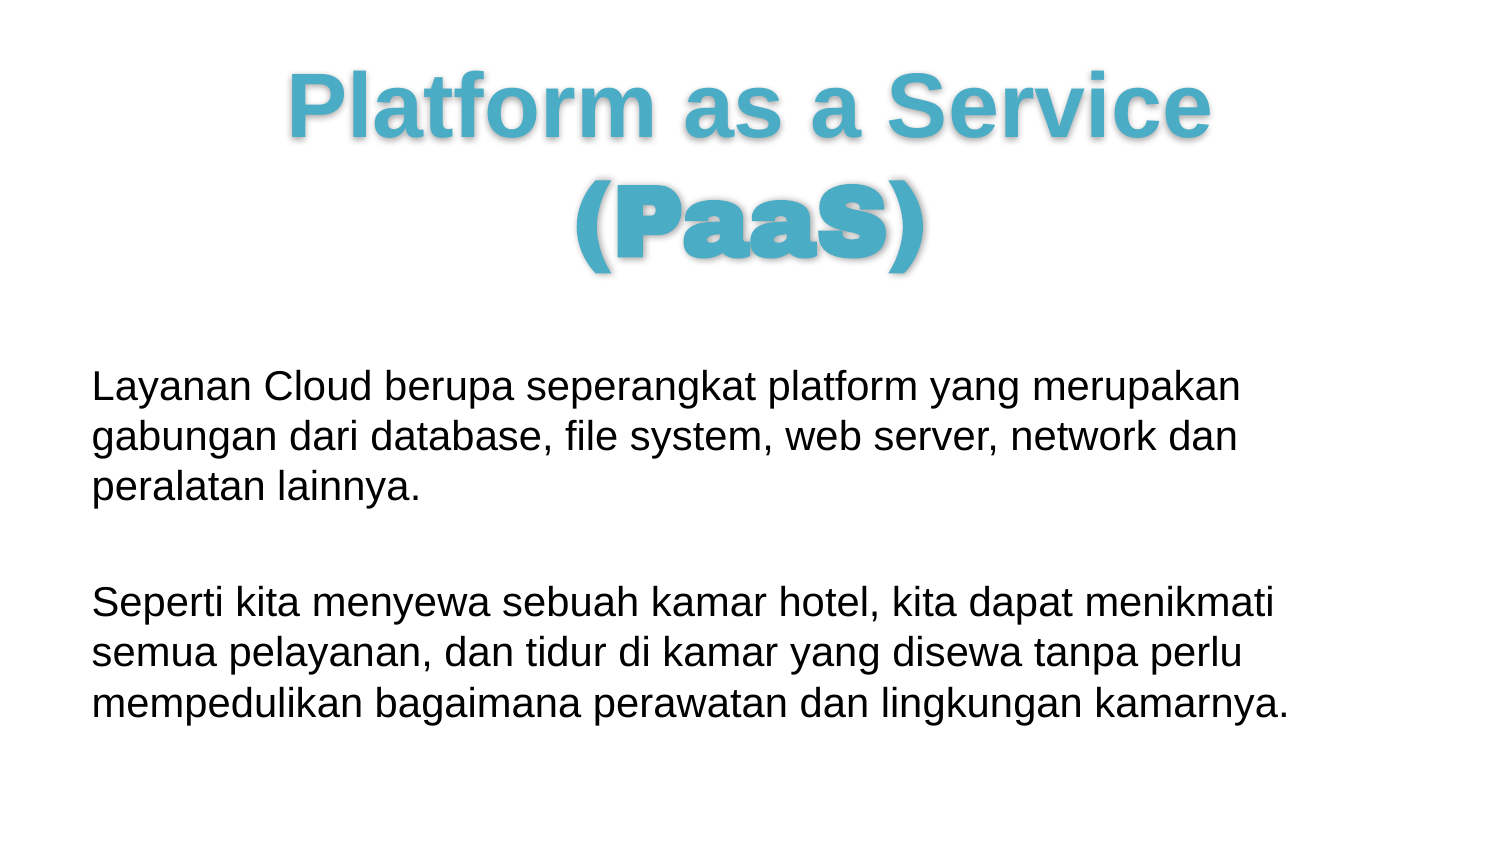

# Platform as a Service (PaaS)
Layanan Cloud berupa seperangkat platform yang merupakan gabungan dari database, file system, web server, network dan peralatan lainnya.

Seperti kita menyewa sebuah kamar hotel, kita dapat menikmati semua pelayanan, dan tidur di kamar yang disewa tanpa perlu mempedulikan bagaimana perawatan dan lingkungan kamarnya.